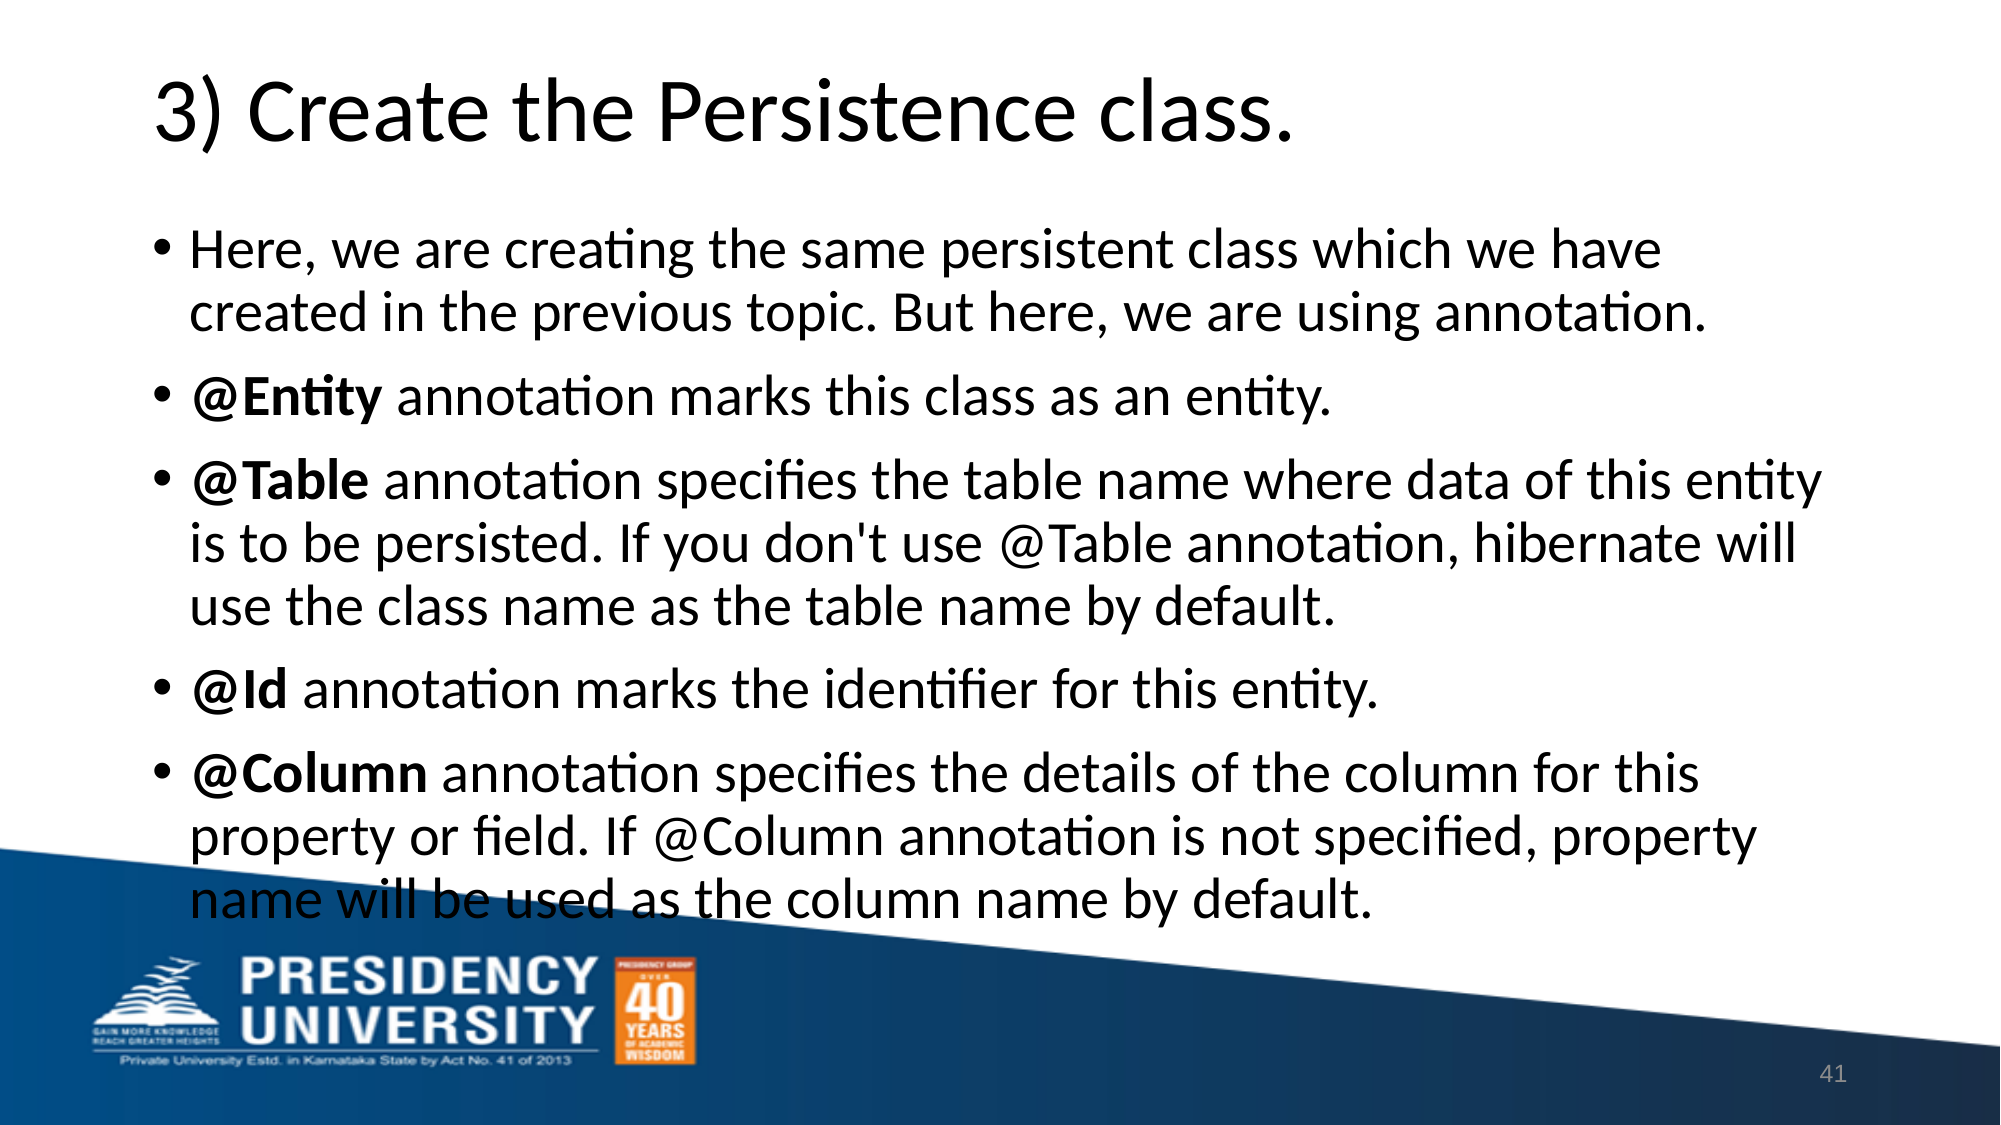

# 3) Create the Persistence class.
Here, we are creating the same persistent class which we have created in the previous topic. But here, we are using annotation.
@Entity annotation marks this class as an entity.
@Table annotation specifies the table name where data of this entity is to be persisted. If you don't use @Table annotation, hibernate will use the class name as the table name by default.
@Id annotation marks the identifier for this entity.
@Column annotation specifies the details of the column for this property or field. If @Column annotation is not specified, property name will be used as the column name by default.

41